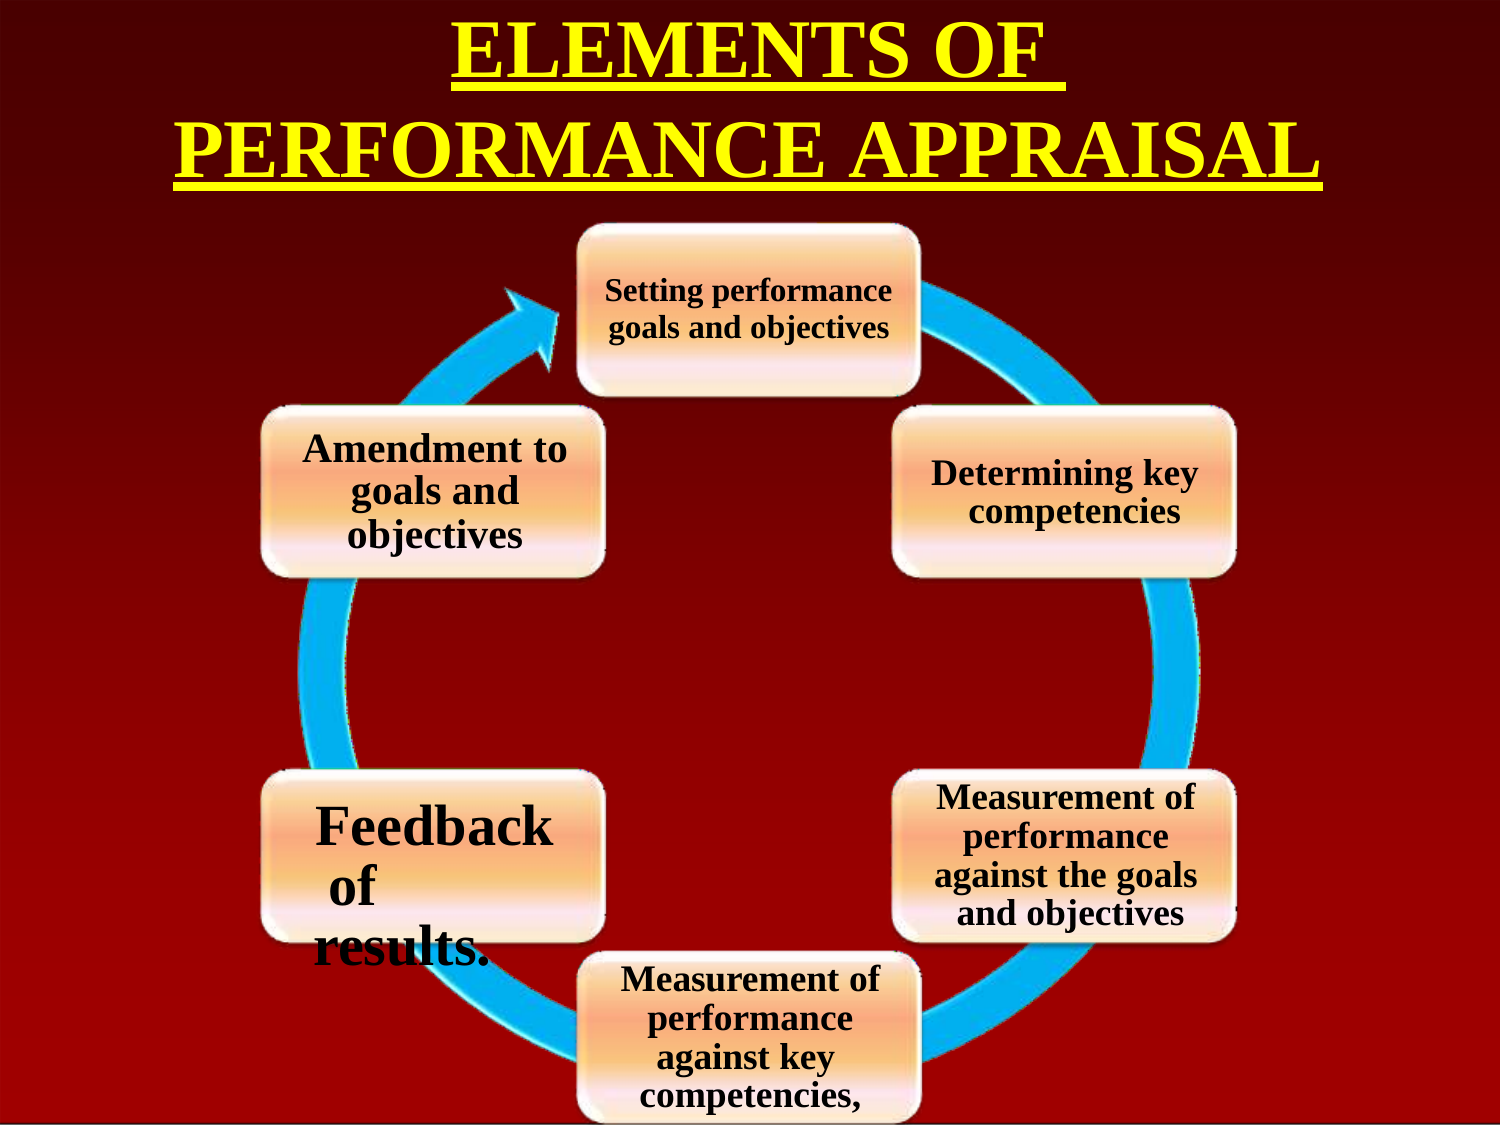

# ELEMENTS OF  PERFORMANCE APPRAISAL

Setting performance
goals and objectives

Amendment to  goals and  objectives
Determining key  competencies

Measurement of  performance  against the goals  and objectives
Feedback  of results.

Measurement of  performance  against key  competencies,